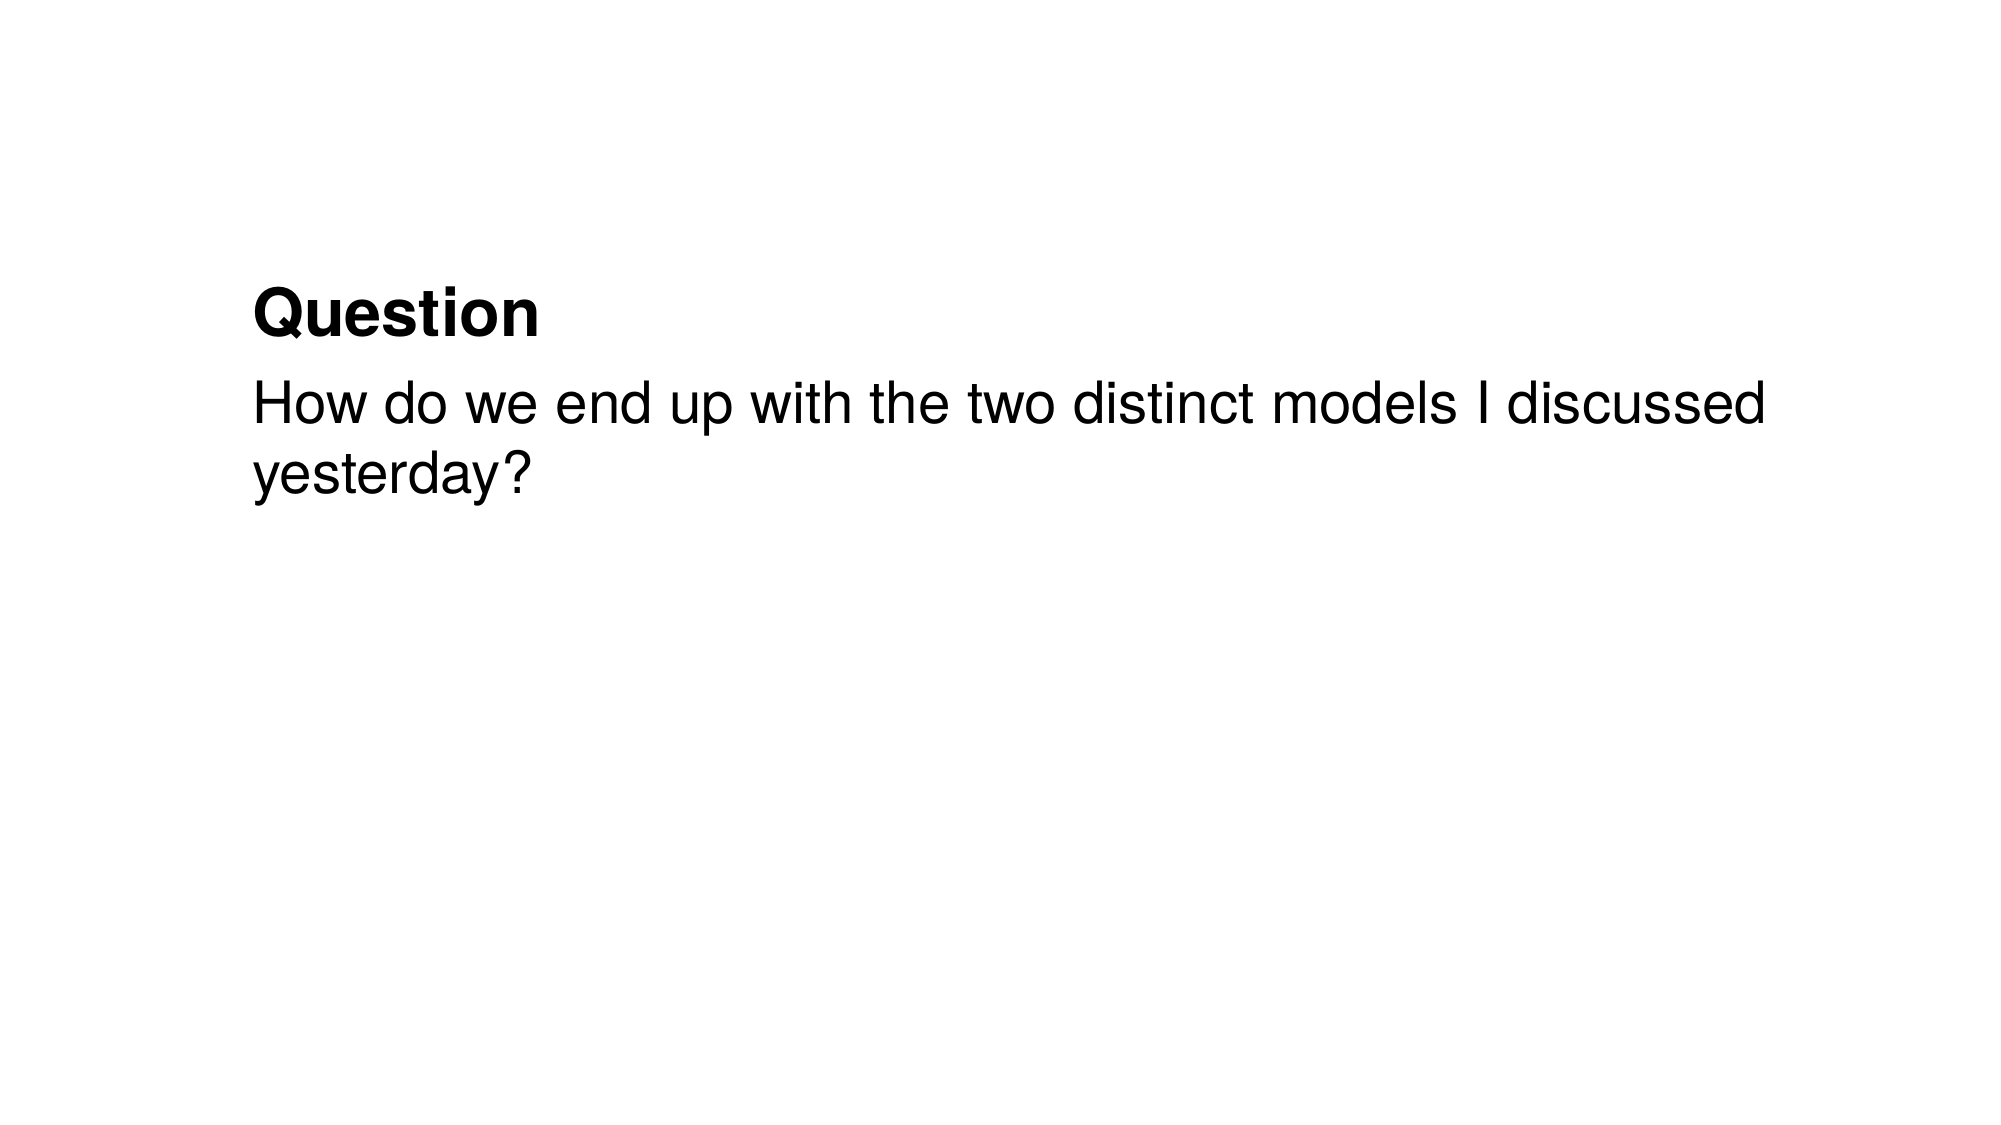

Question
How do we end up with the two distinct models I discussed yesterday?